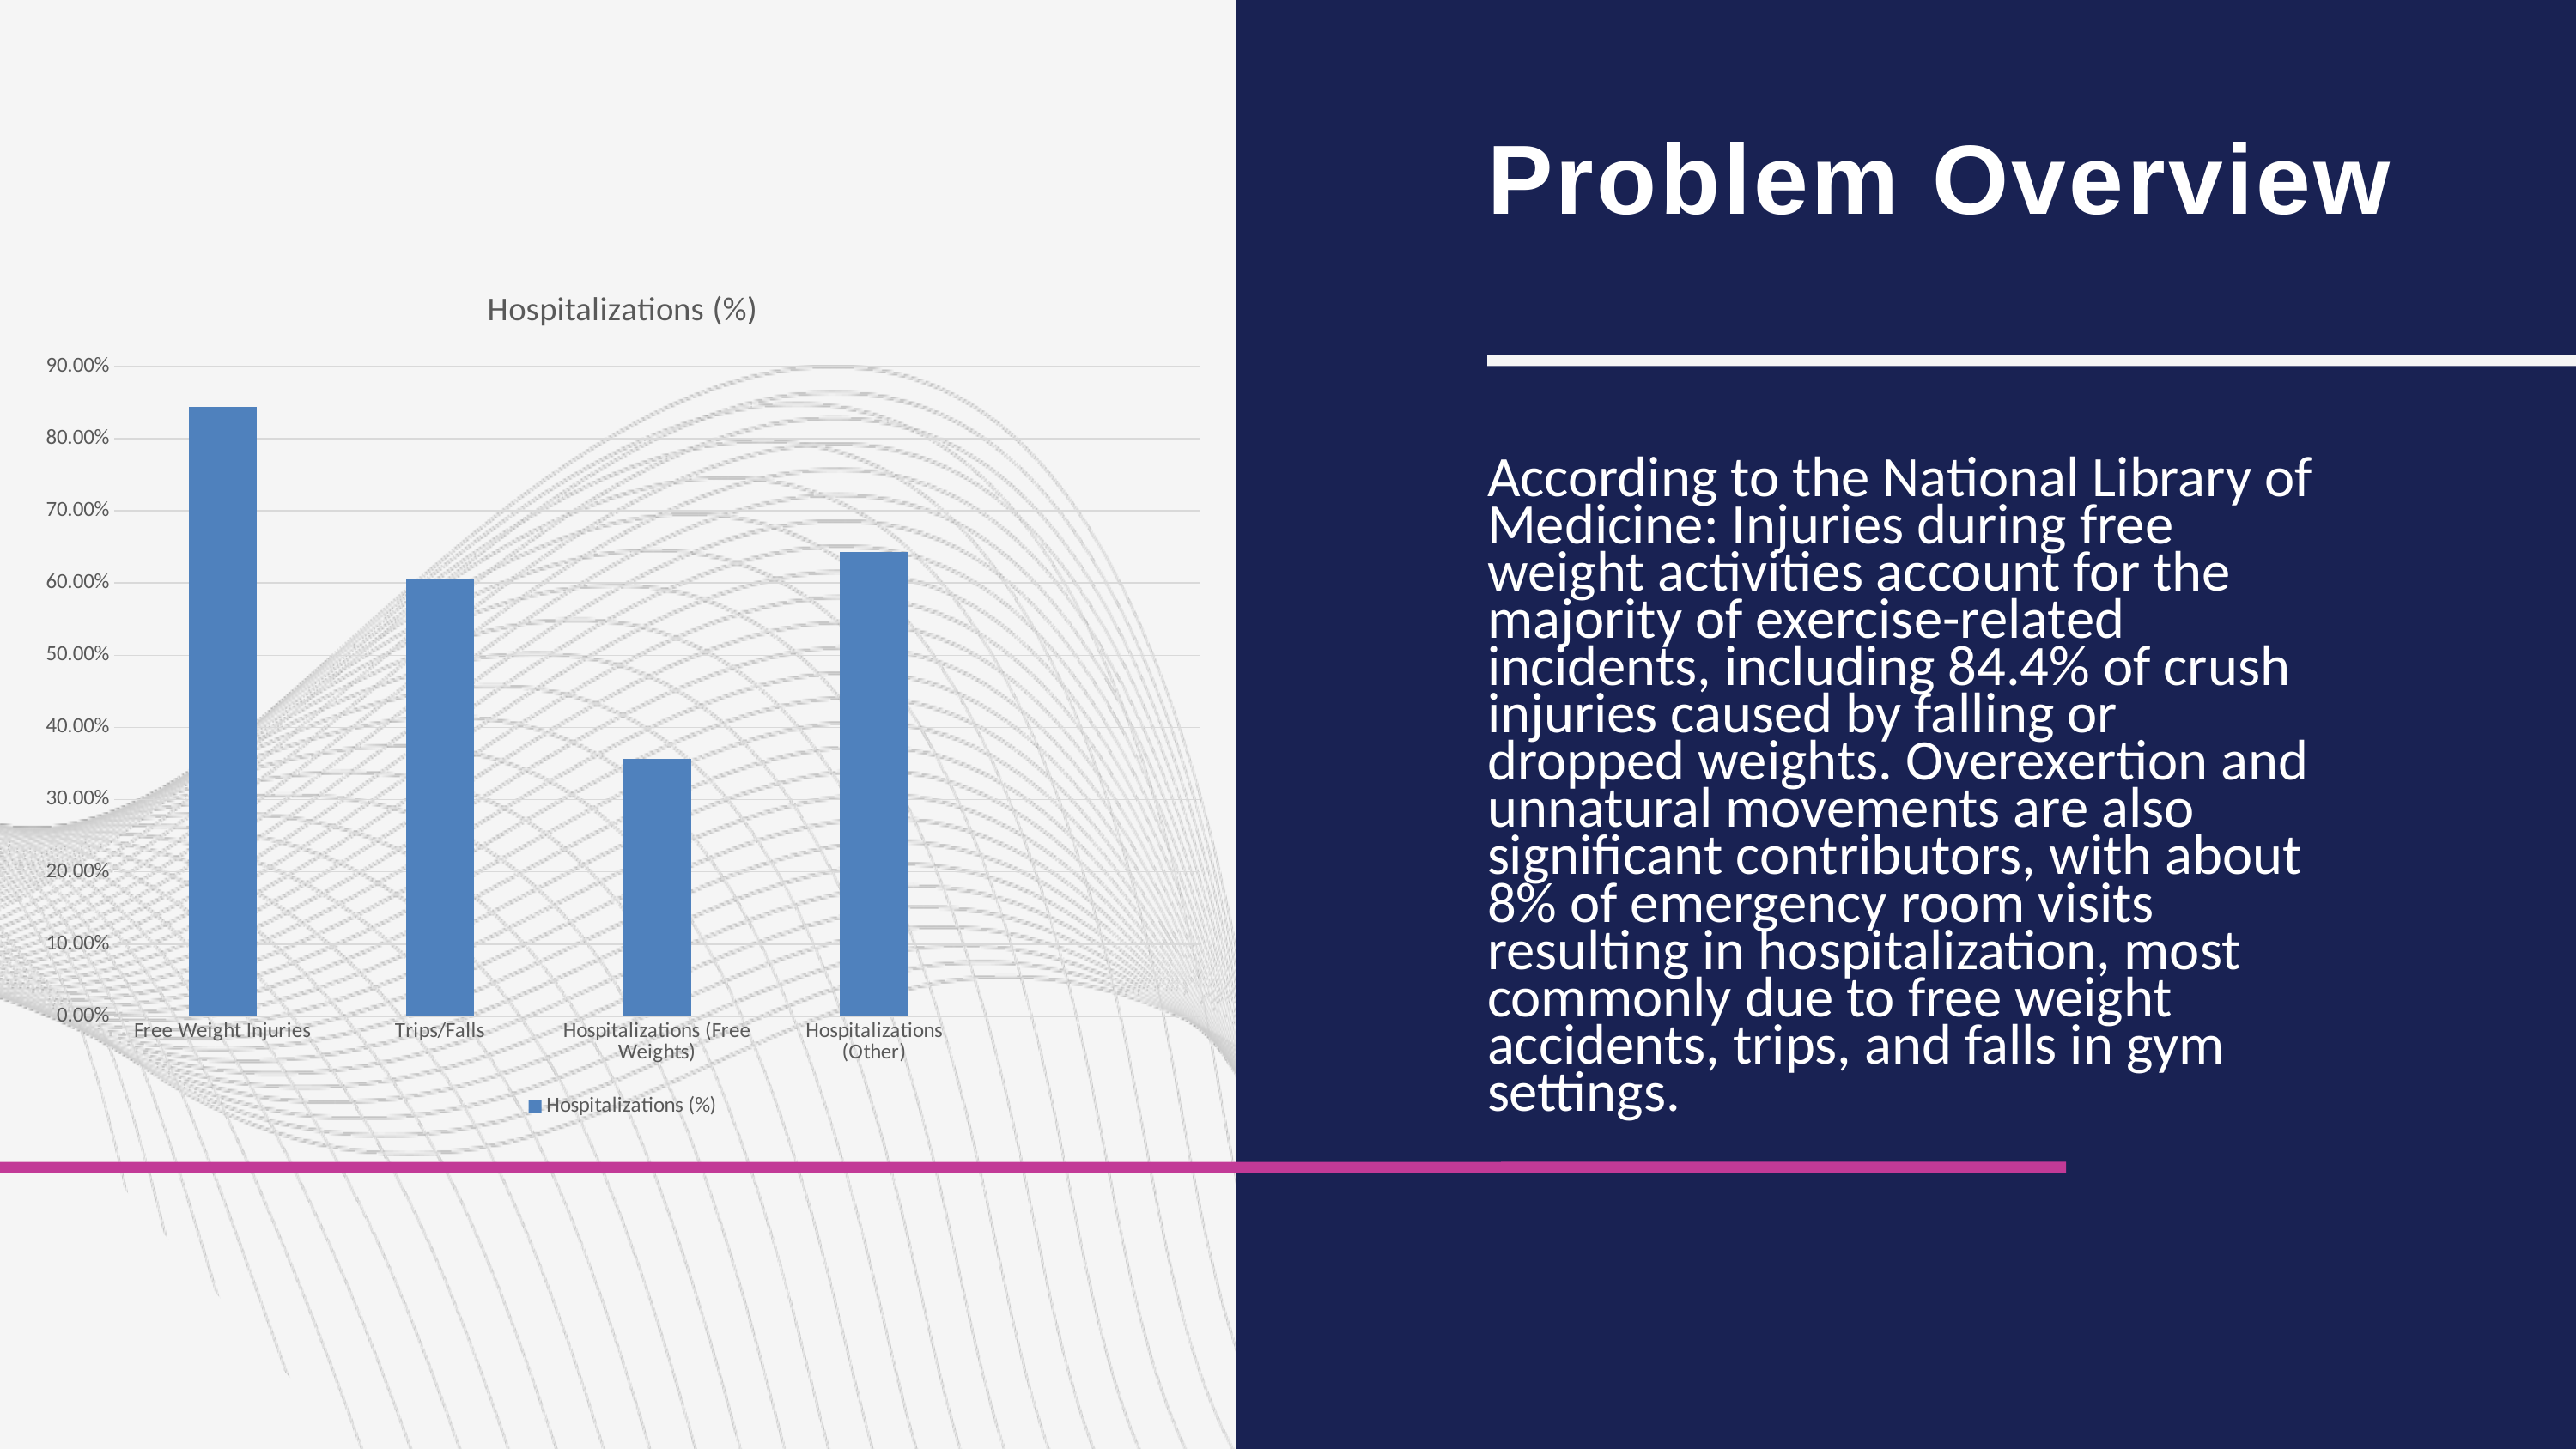

Problem Overview

### Chart:

| Category | Hospitalizations (%) |
|---|---|
| Free Weight Injuries | 0.844 |
| Trips/Falls | 0.606 |
| Hospitalizations (Free Weights) | 0.357 |
| Hospitalizations (Other) | 0.643 |
According to the National Library of Medicine: Injuries during free weight activities account for the majority of exercise-related incidents, including 84.4% of crush injuries caused by falling or dropped weights. Overexertion and unnatural movements are also significant contributors, with about 8% of emergency room visits resulting in hospitalization, most commonly due to free weight accidents, trips, and falls in gym settings.